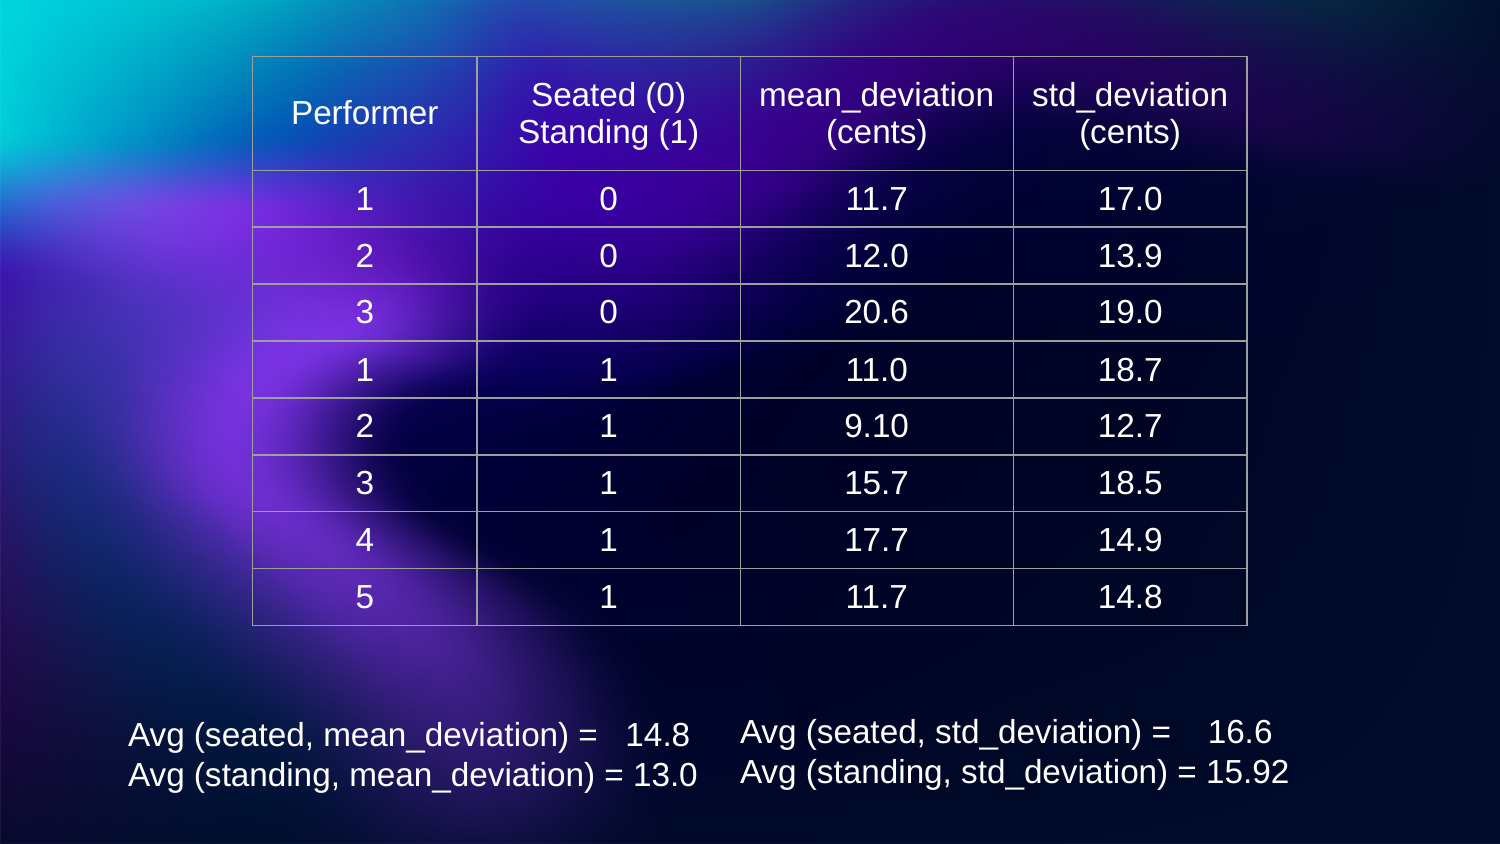

| Performer | Seated (0) Standing (1) | mean\_deviation (cents) | std\_deviation (cents) |
| --- | --- | --- | --- |
| 1 | 0 | 11.7 | 17.0 |
| 2 | 0 | 12.0 | 13.9 |
| 3 | 0 | 20.6 | 19.0 |
| 1 | 1 | 11.0 | 18.7 |
| 2 | 1 | 9.10 | 12.7 |
| 3 | 1 | 15.7 | 18.5 |
| 4 | 1 | 17.7 | 14.9 |
| 5 | 1 | 11.7 | 14.8 |
Avg (seated, std_deviation) =    16.6
Avg (standing, std_deviation) = 15.92

Avg (seated, mean_deviation) =   14.8
Avg (standing, mean_deviation) = 13.0